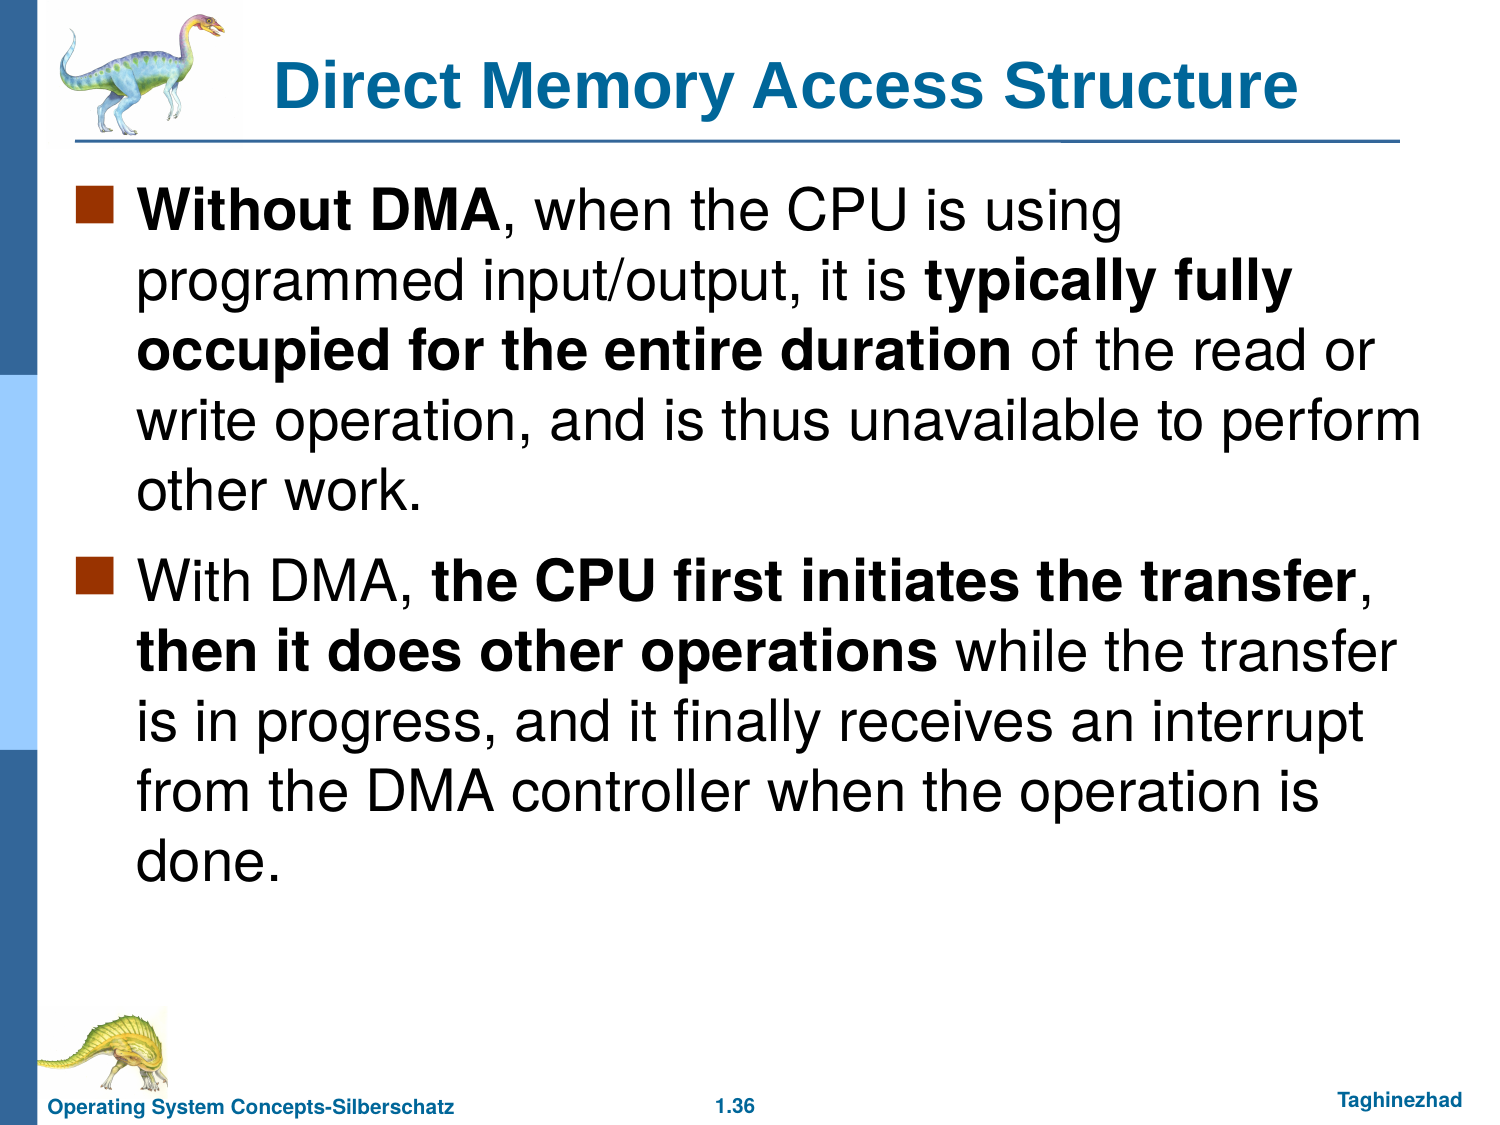

Direct Memory Access Structure
Without DMA, when the CPU is using programmed input/output, it is typically fully occupied for the entire duration of the read or write operation, and is thus unavailable to perform other work.
With DMA, the CPU first initiates the transfer, then it does other operations while the transfer is in progress, and it finally receives an interrupt from the DMA controller when the operation is done.